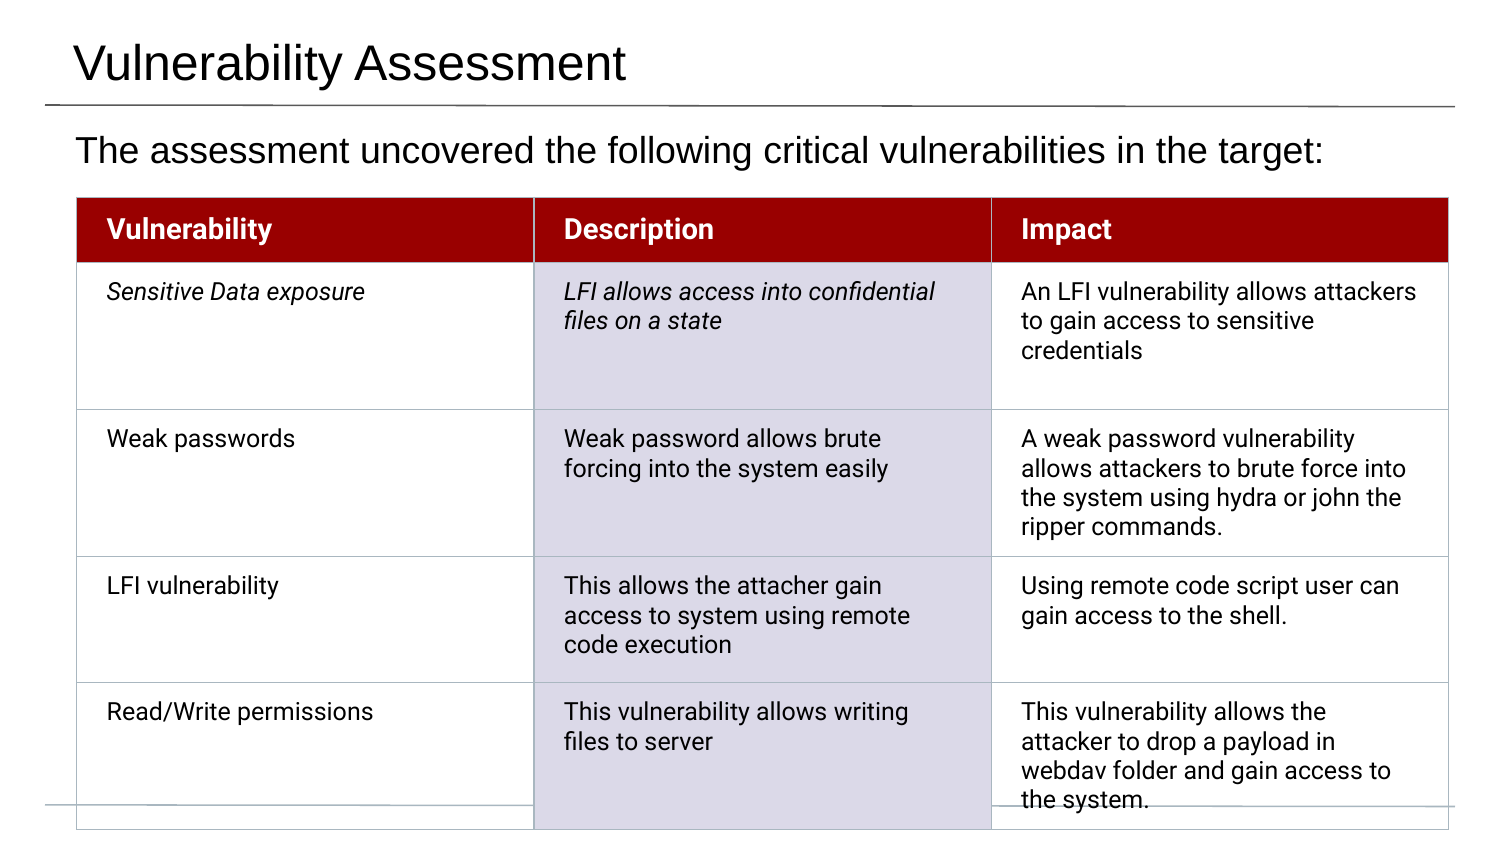

# Vulnerability Assessment
The assessment uncovered the following critical vulnerabilities in the target:
| Vulnerability | Description | Impact |
| --- | --- | --- |
| Sensitive Data exposure | LFI allows access into confidential files on a state | An LFI vulnerability allows attackers to gain access to sensitive credentials |
| Weak passwords | Weak password allows brute forcing into the system easily | A weak password vulnerability allows attackers to brute force into the system using hydra or john the ripper commands. |
| LFI vulnerability | This allows the attacher gain access to system using remote code execution | Using remote code script user can gain access to the shell. |
| Read/Write permissions | This vulnerability allows writing files to server | This vulnerability allows the attacker to drop a payload in webdav folder and gain access to the system. |